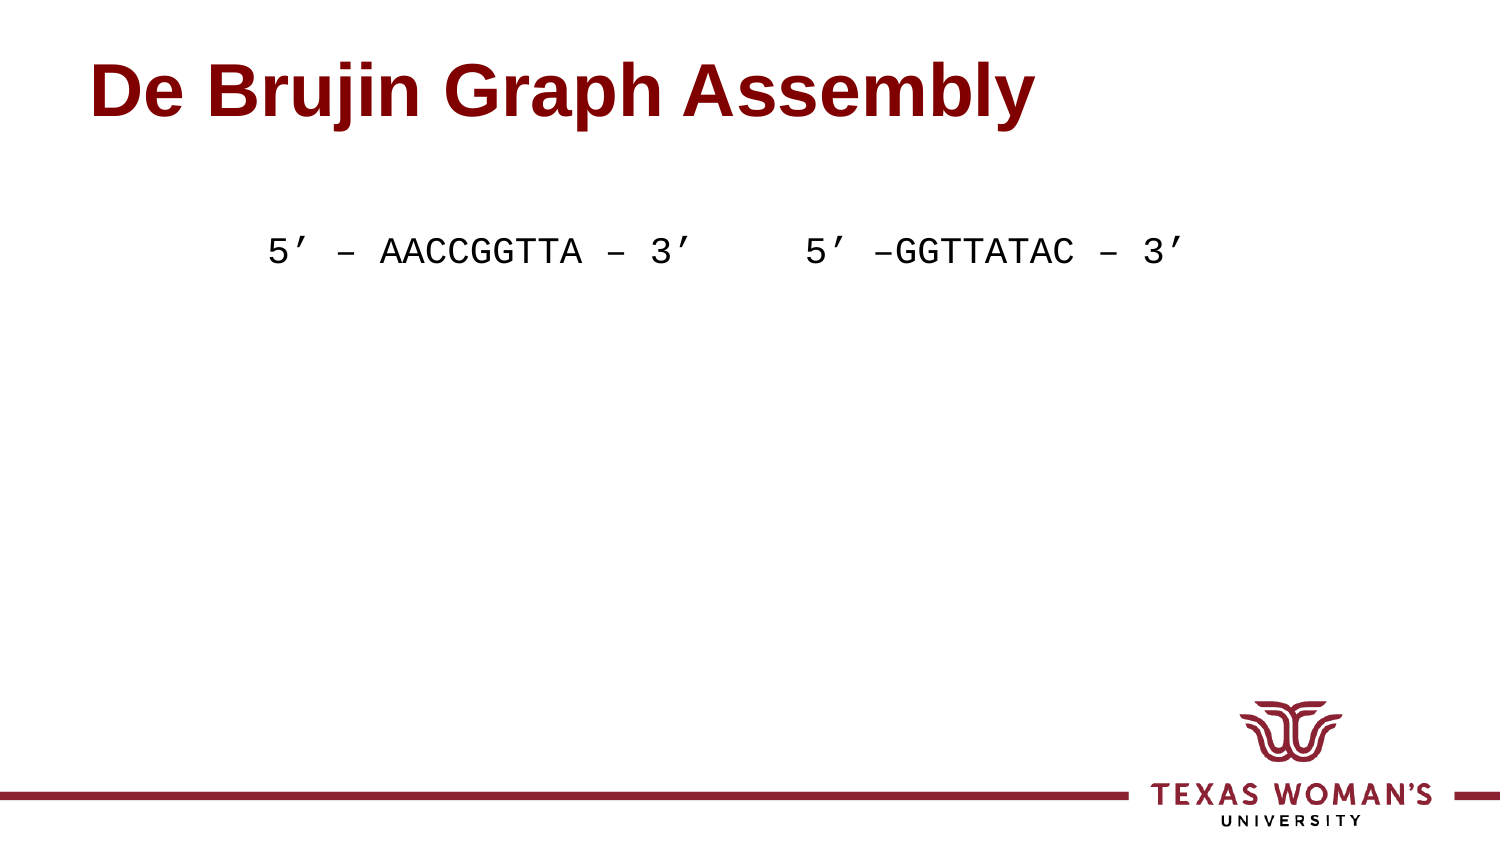

# De Brujin Graph Assembly
5’ – AACCGGTTA – 3’
5’ –GGTTATAC – 3’